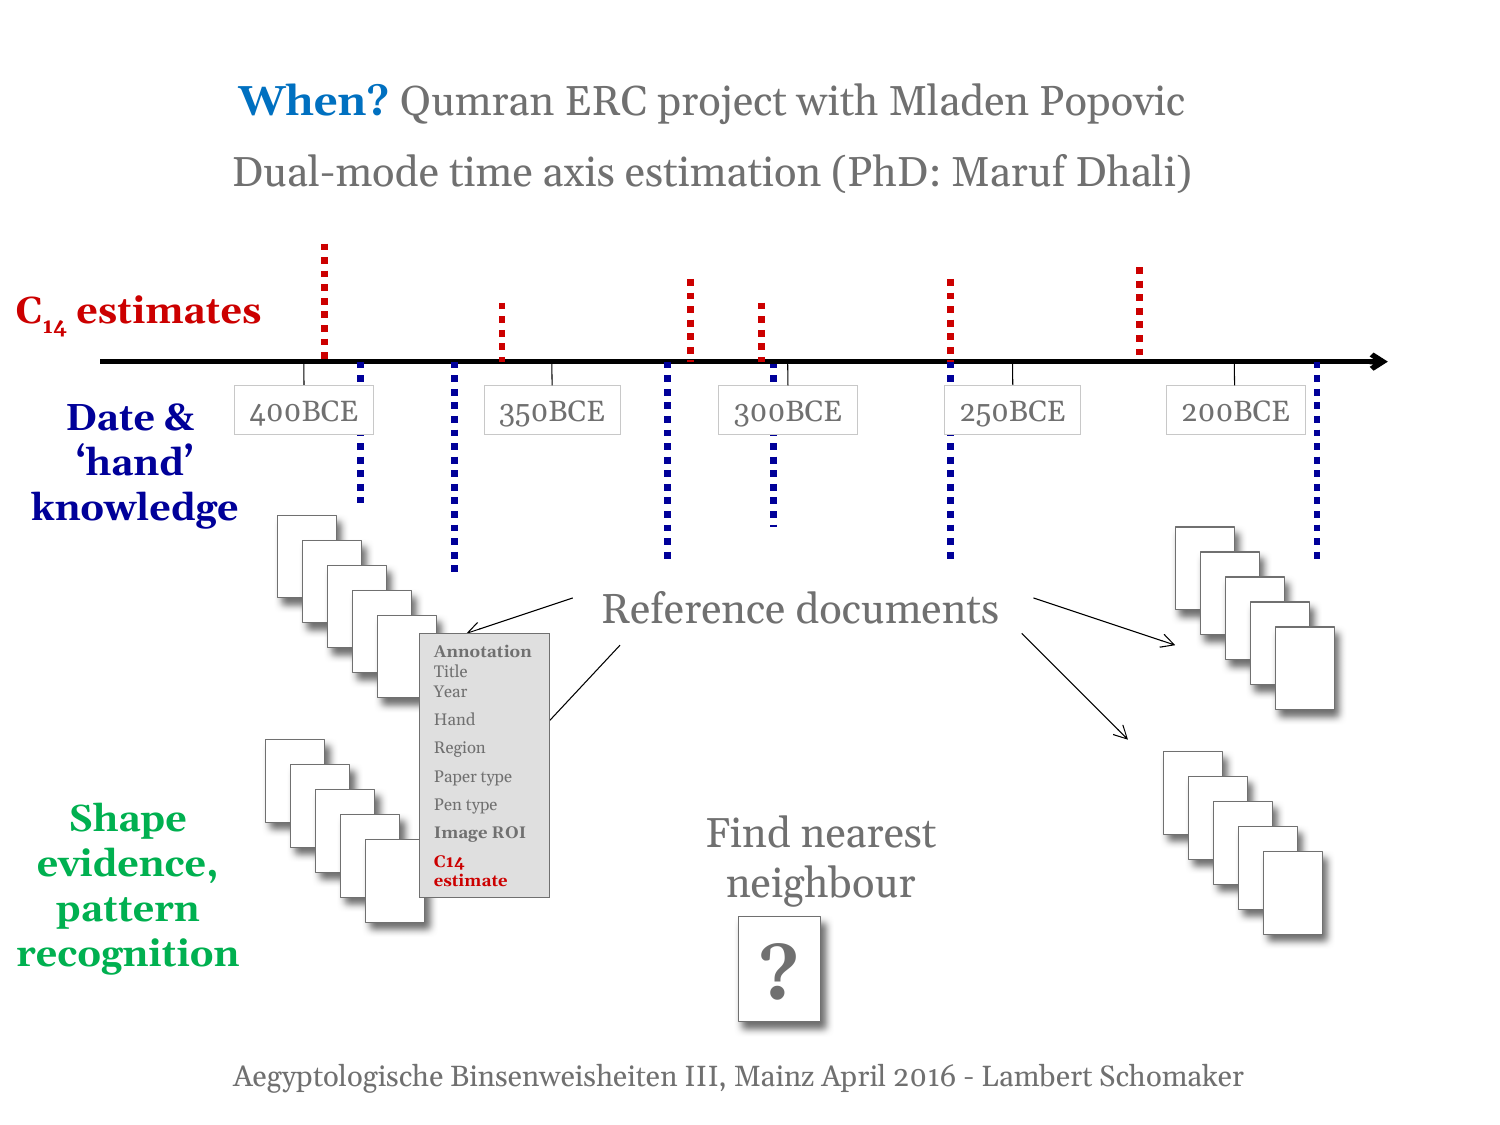

When? Qumran ERC project with Mladen Popovic
Dual-mode time axis estimation (PhD: Maruf Dhali)
C14 estimates

Date &
‘hand’
knowledge
400BCE
350BCE
300BCE
250BCE
200BCE

Reference documents
AnnotationTitle
Year
Hand
Region
Paper type
Pen type
Image ROI
C14 estimate

Shape
evidence,
pattern
recognition
Find nearest
neighbour
?
Aegyptologische Binsenweisheiten III, Mainz April 2016 - Lambert Schomaker